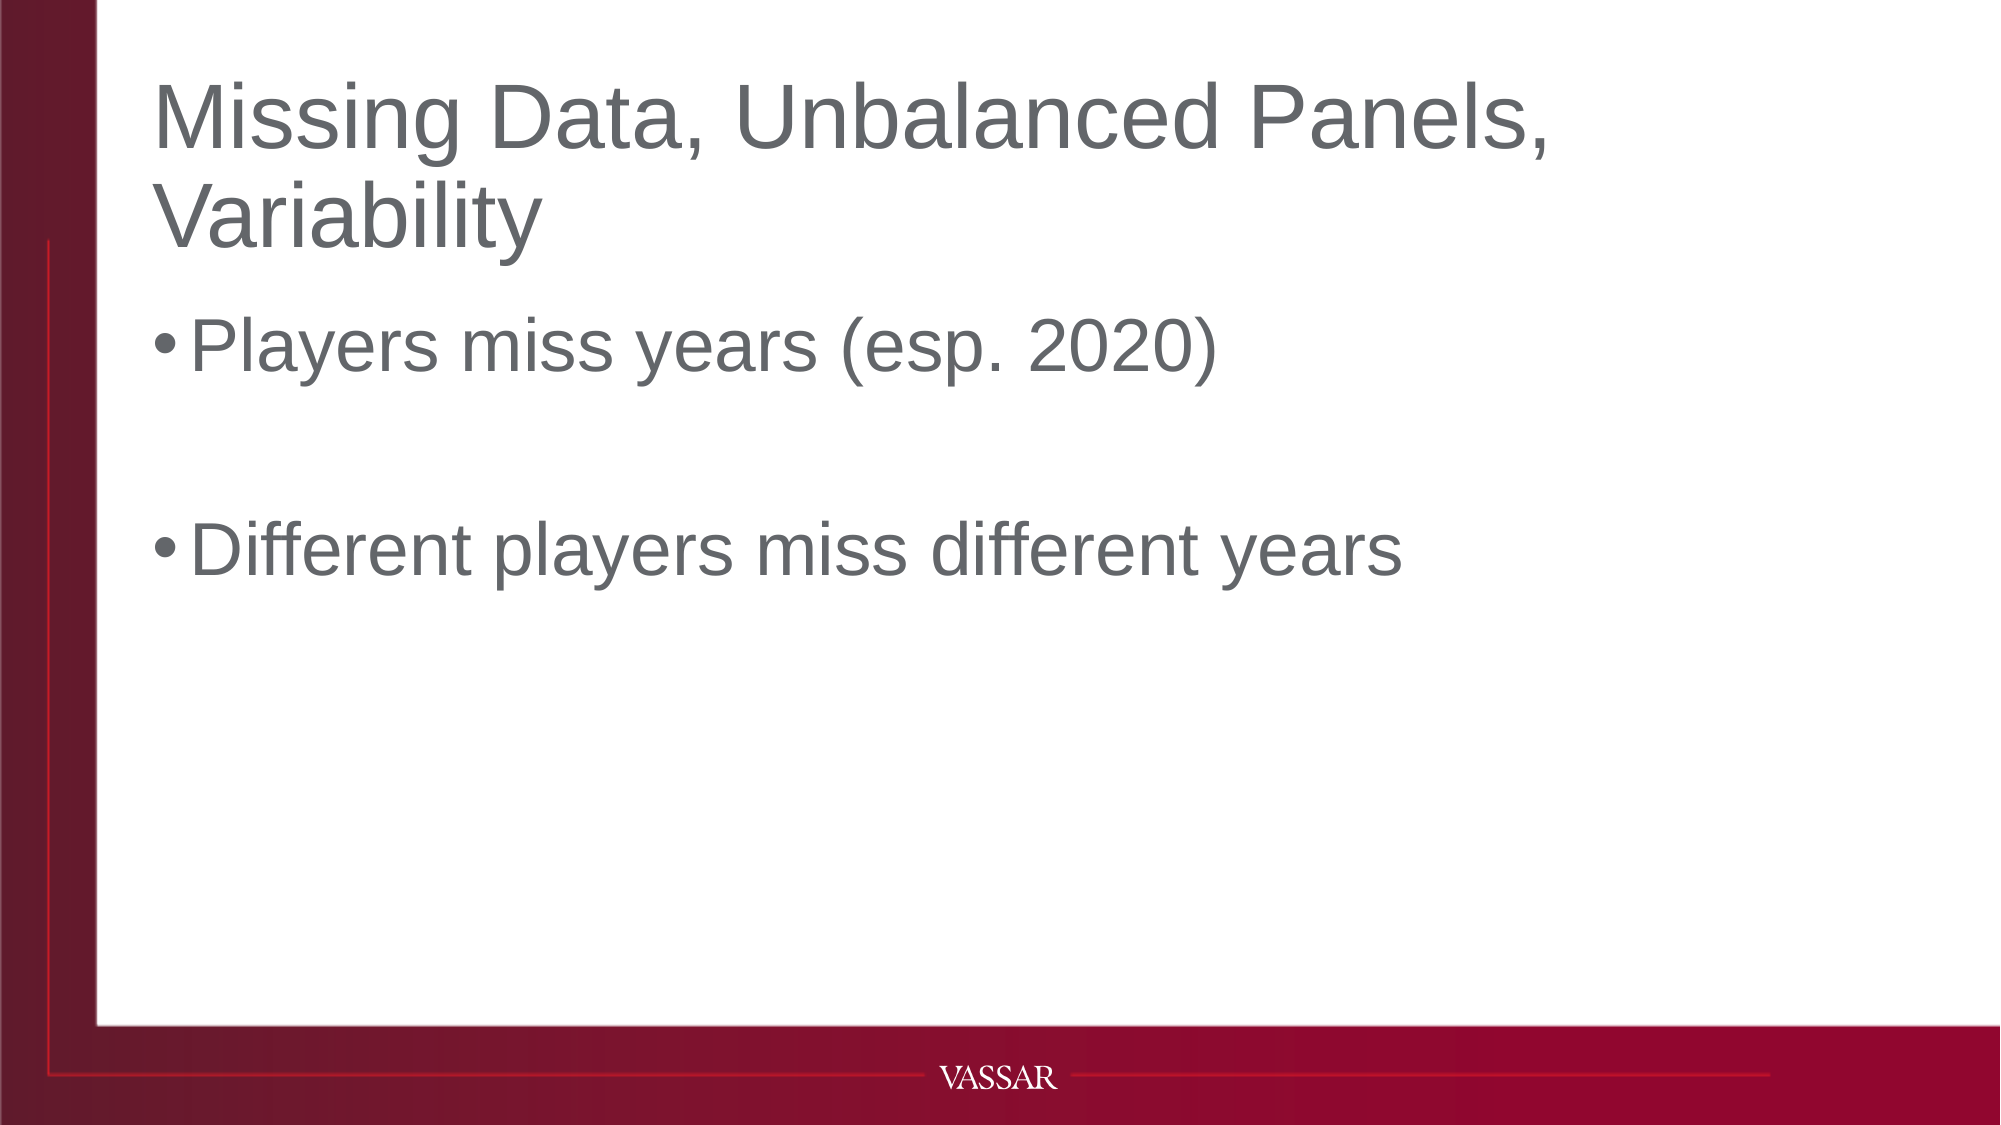

# Missing Data, Unbalanced Panels, Variability
Players miss years (esp. 2020)

Different players miss different years